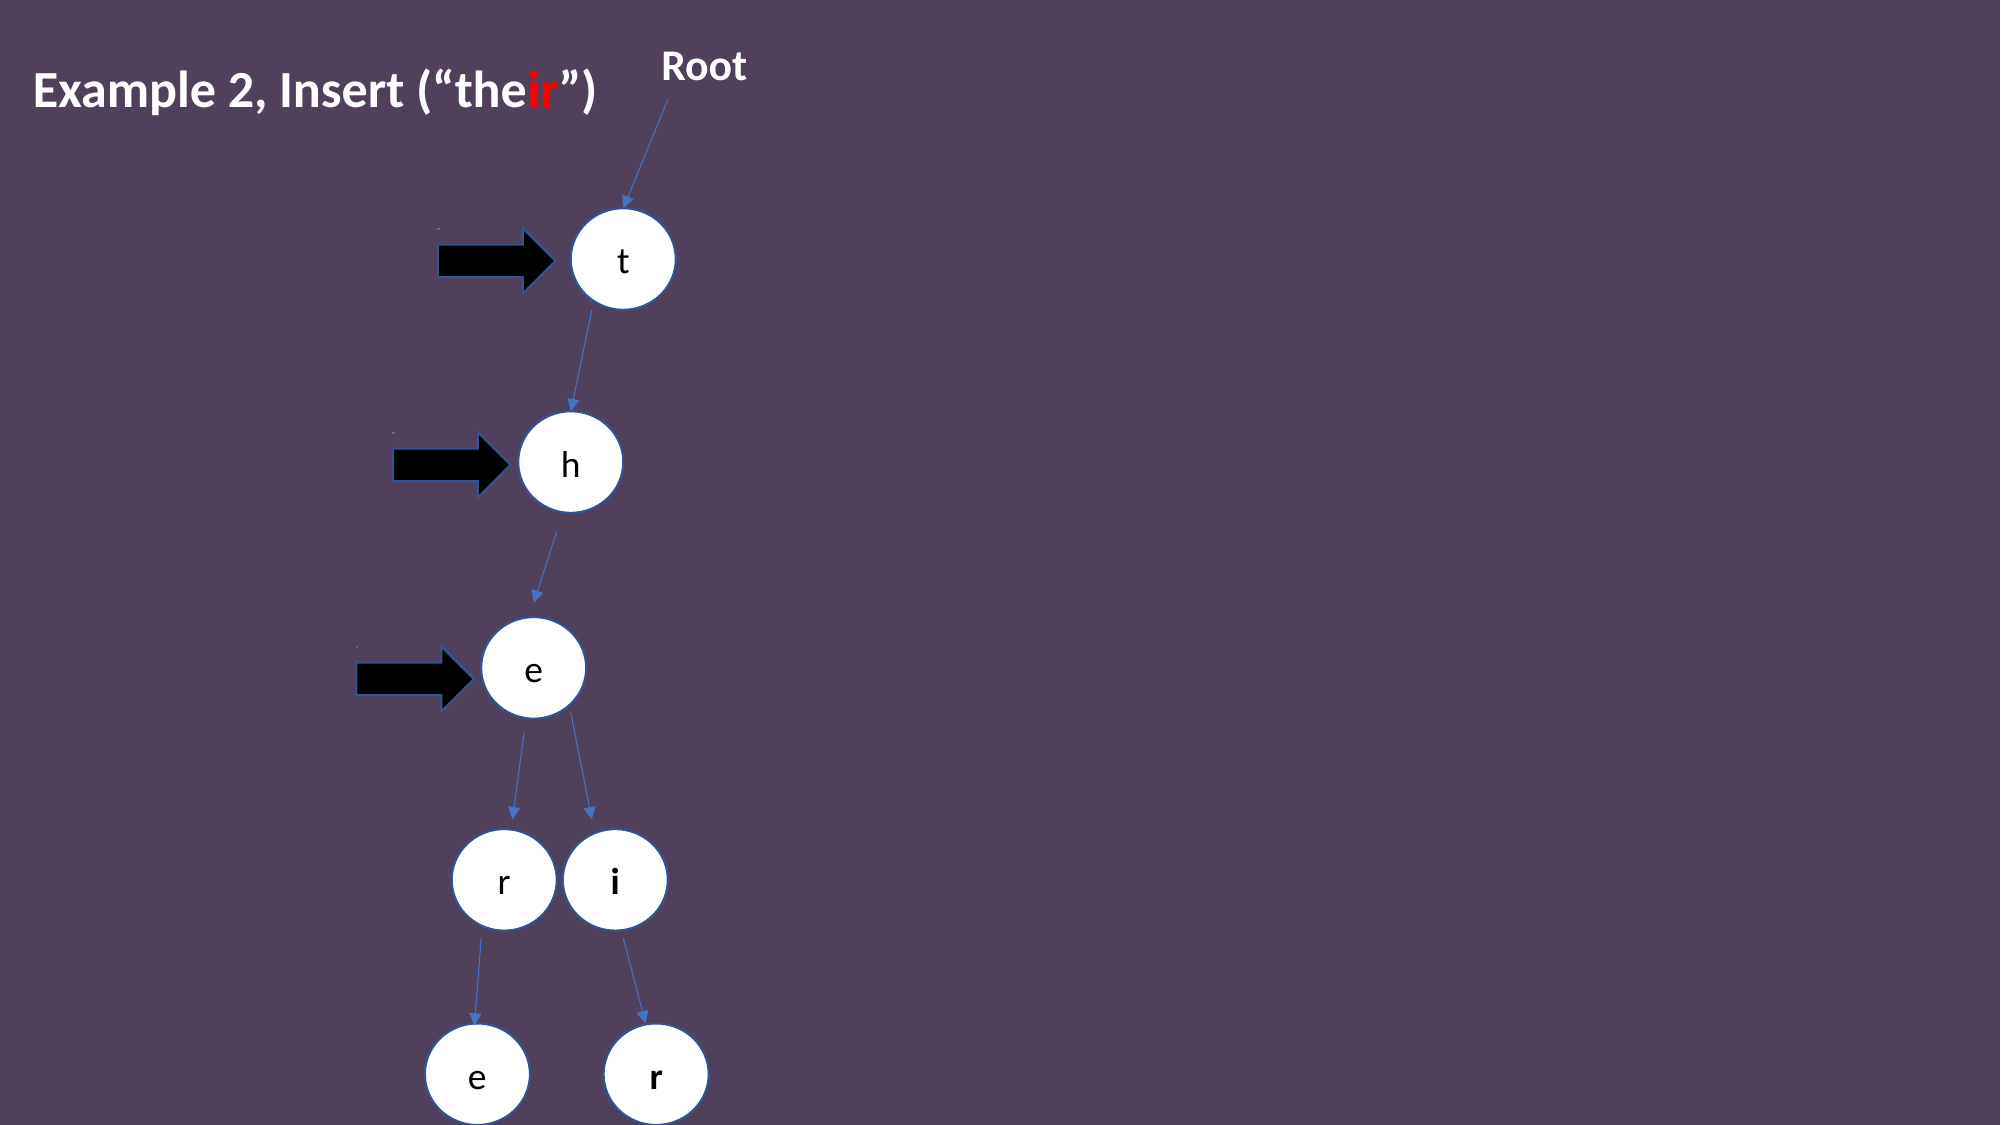

Root
Example 2, Insert (“their”)
t

h

e

r
i
e
r